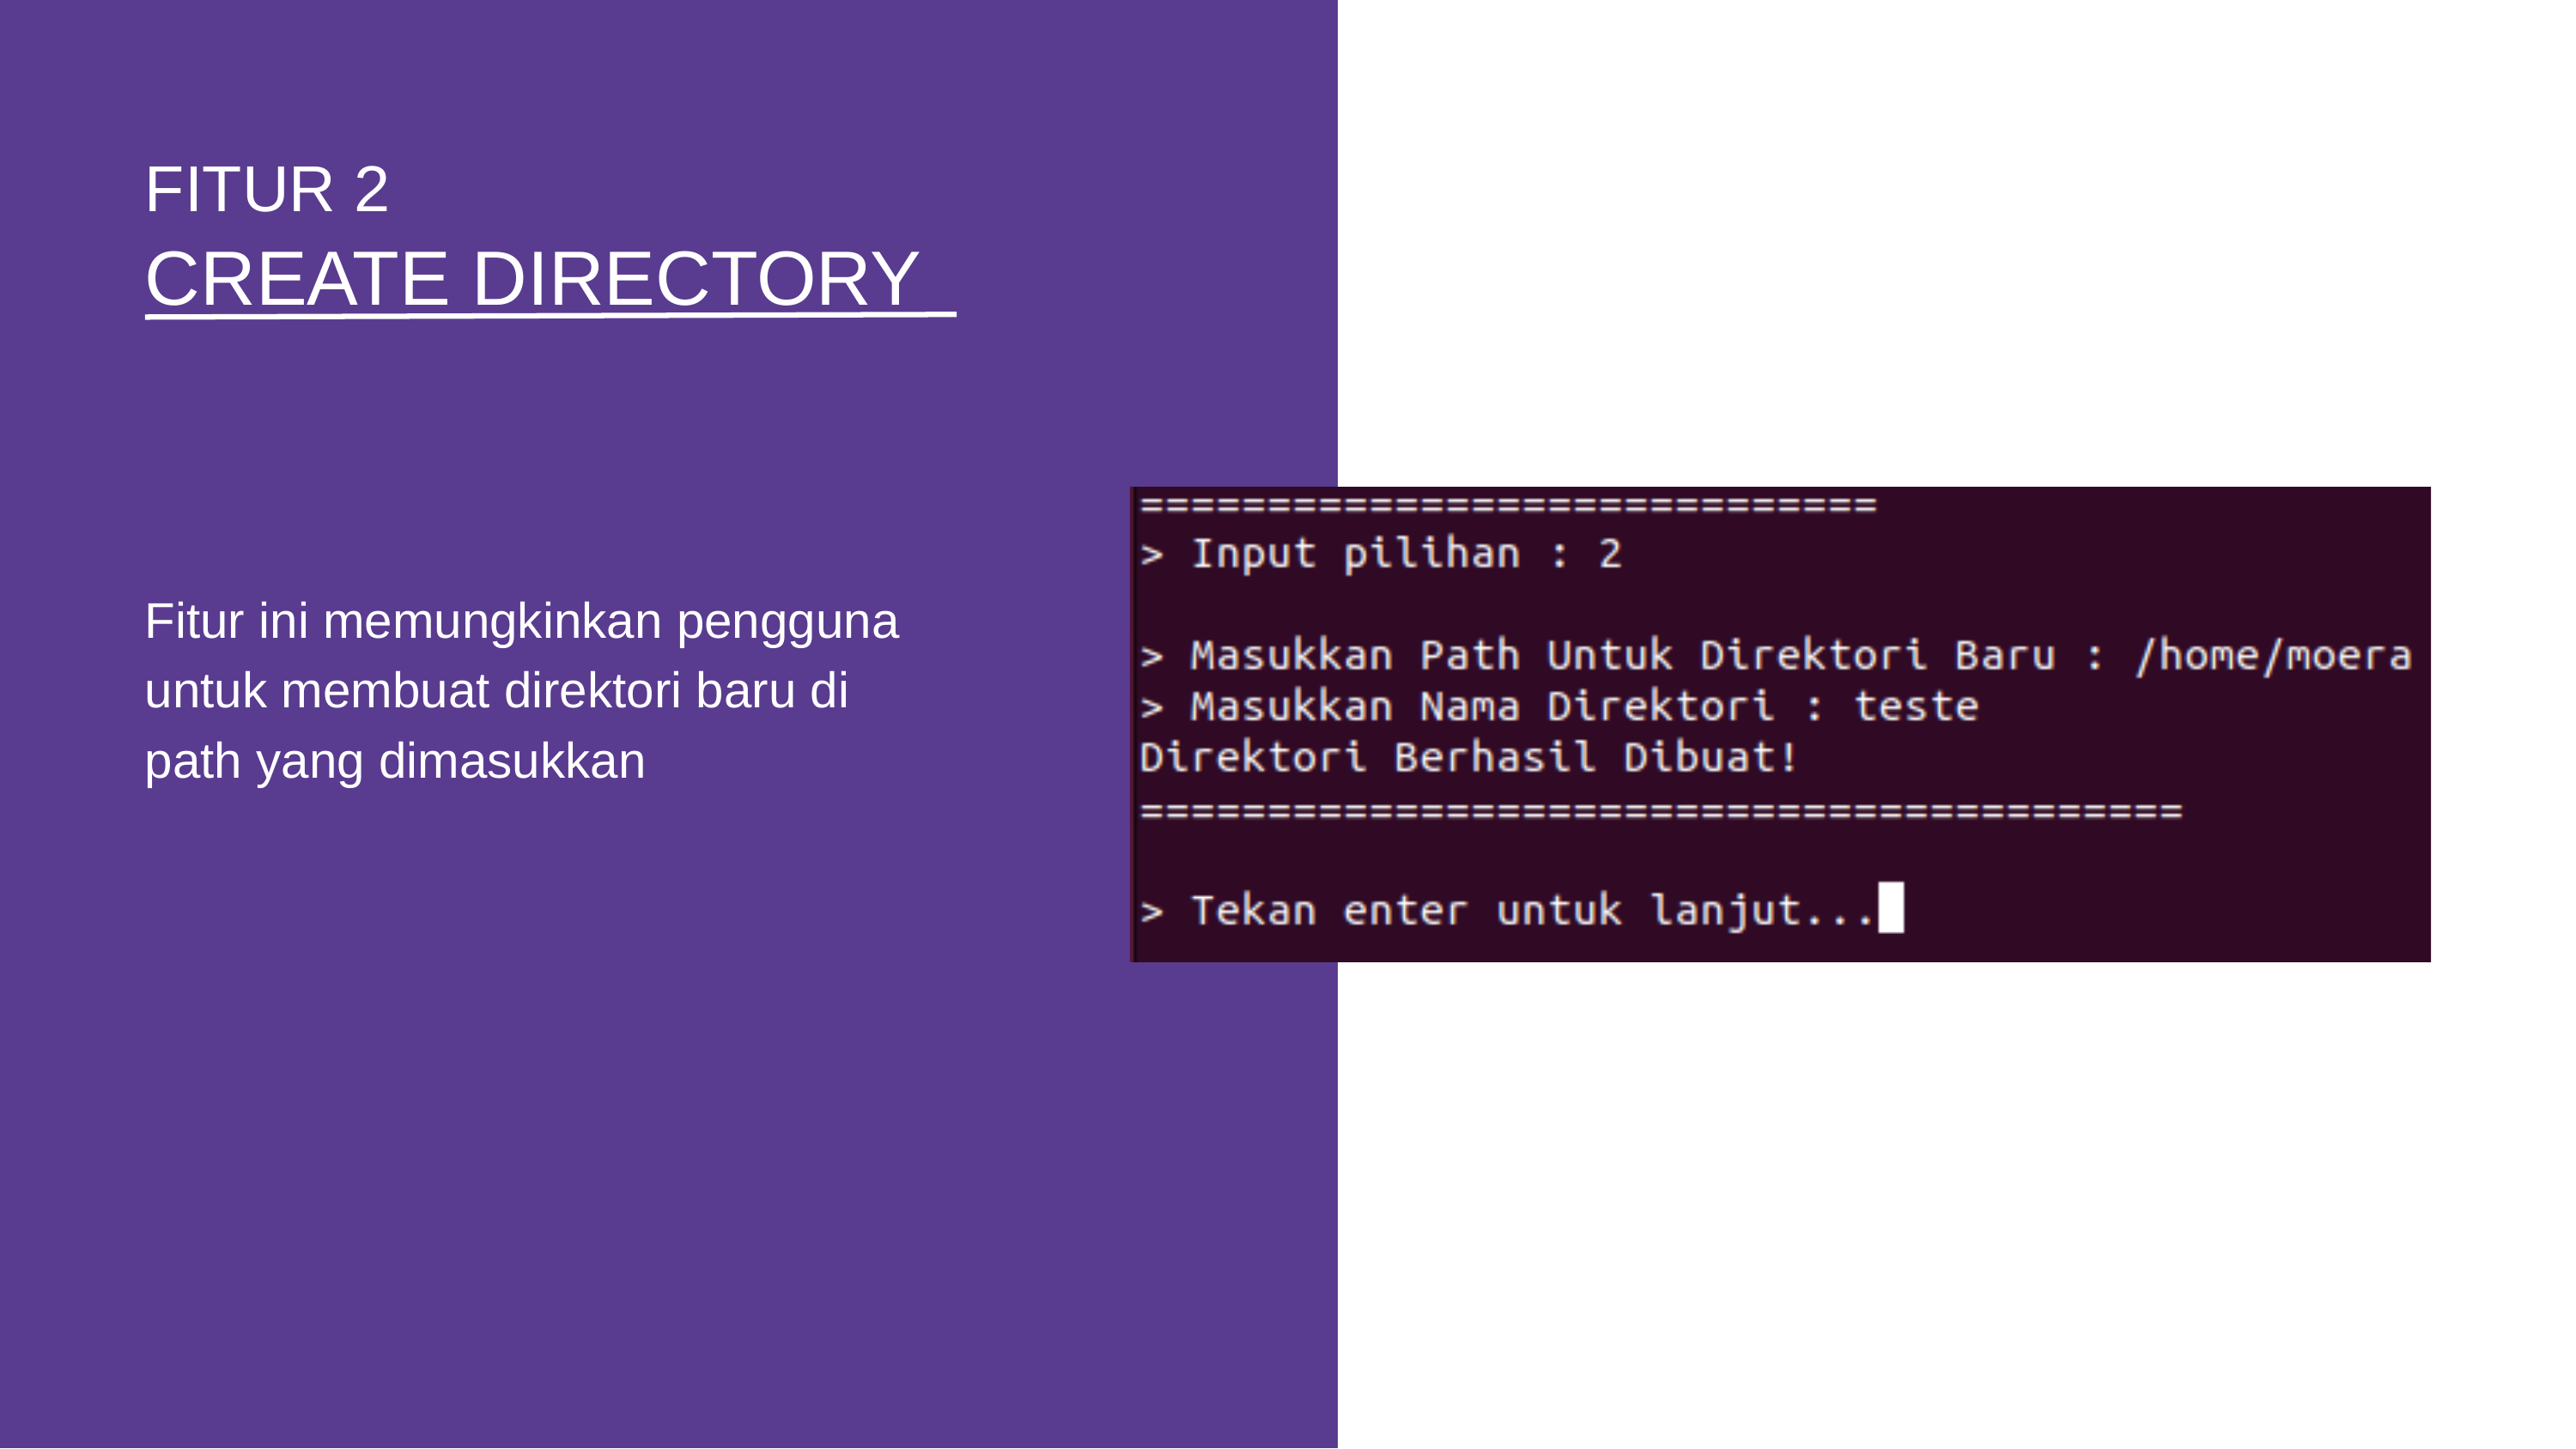

FITUR 2
CREATE DIRECTORY

Fitur ini memungkinkan pengguna untuk membuat direktori baru di path yang dimasukkan